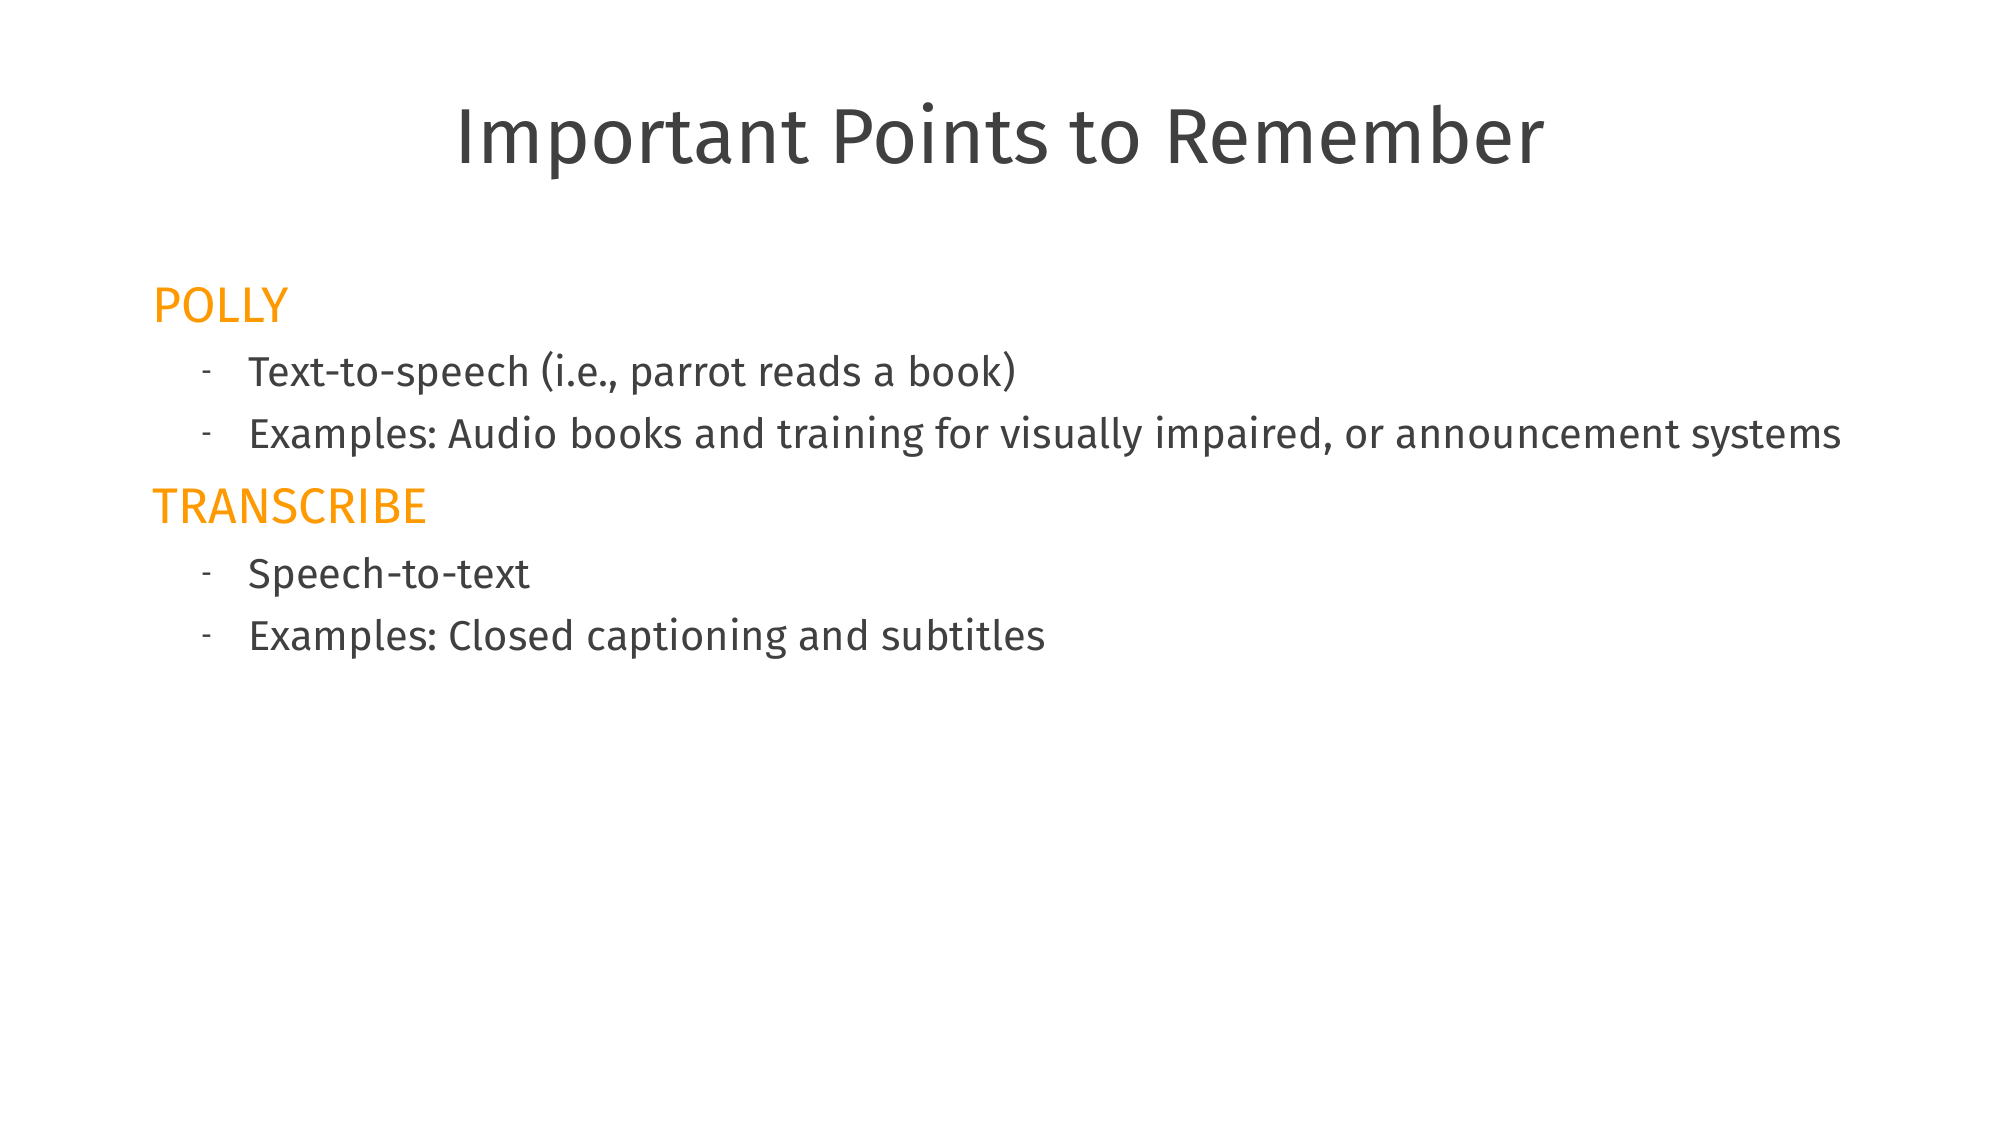

# Important Points to Remember
POLLY
Text-to-speech (i.e., parrot reads a book)
Examples: Audio books and training for visually impaired, or announcement systems
TRANSCRIBE
Speech-to-text
Examples: Closed captioning and subtitles